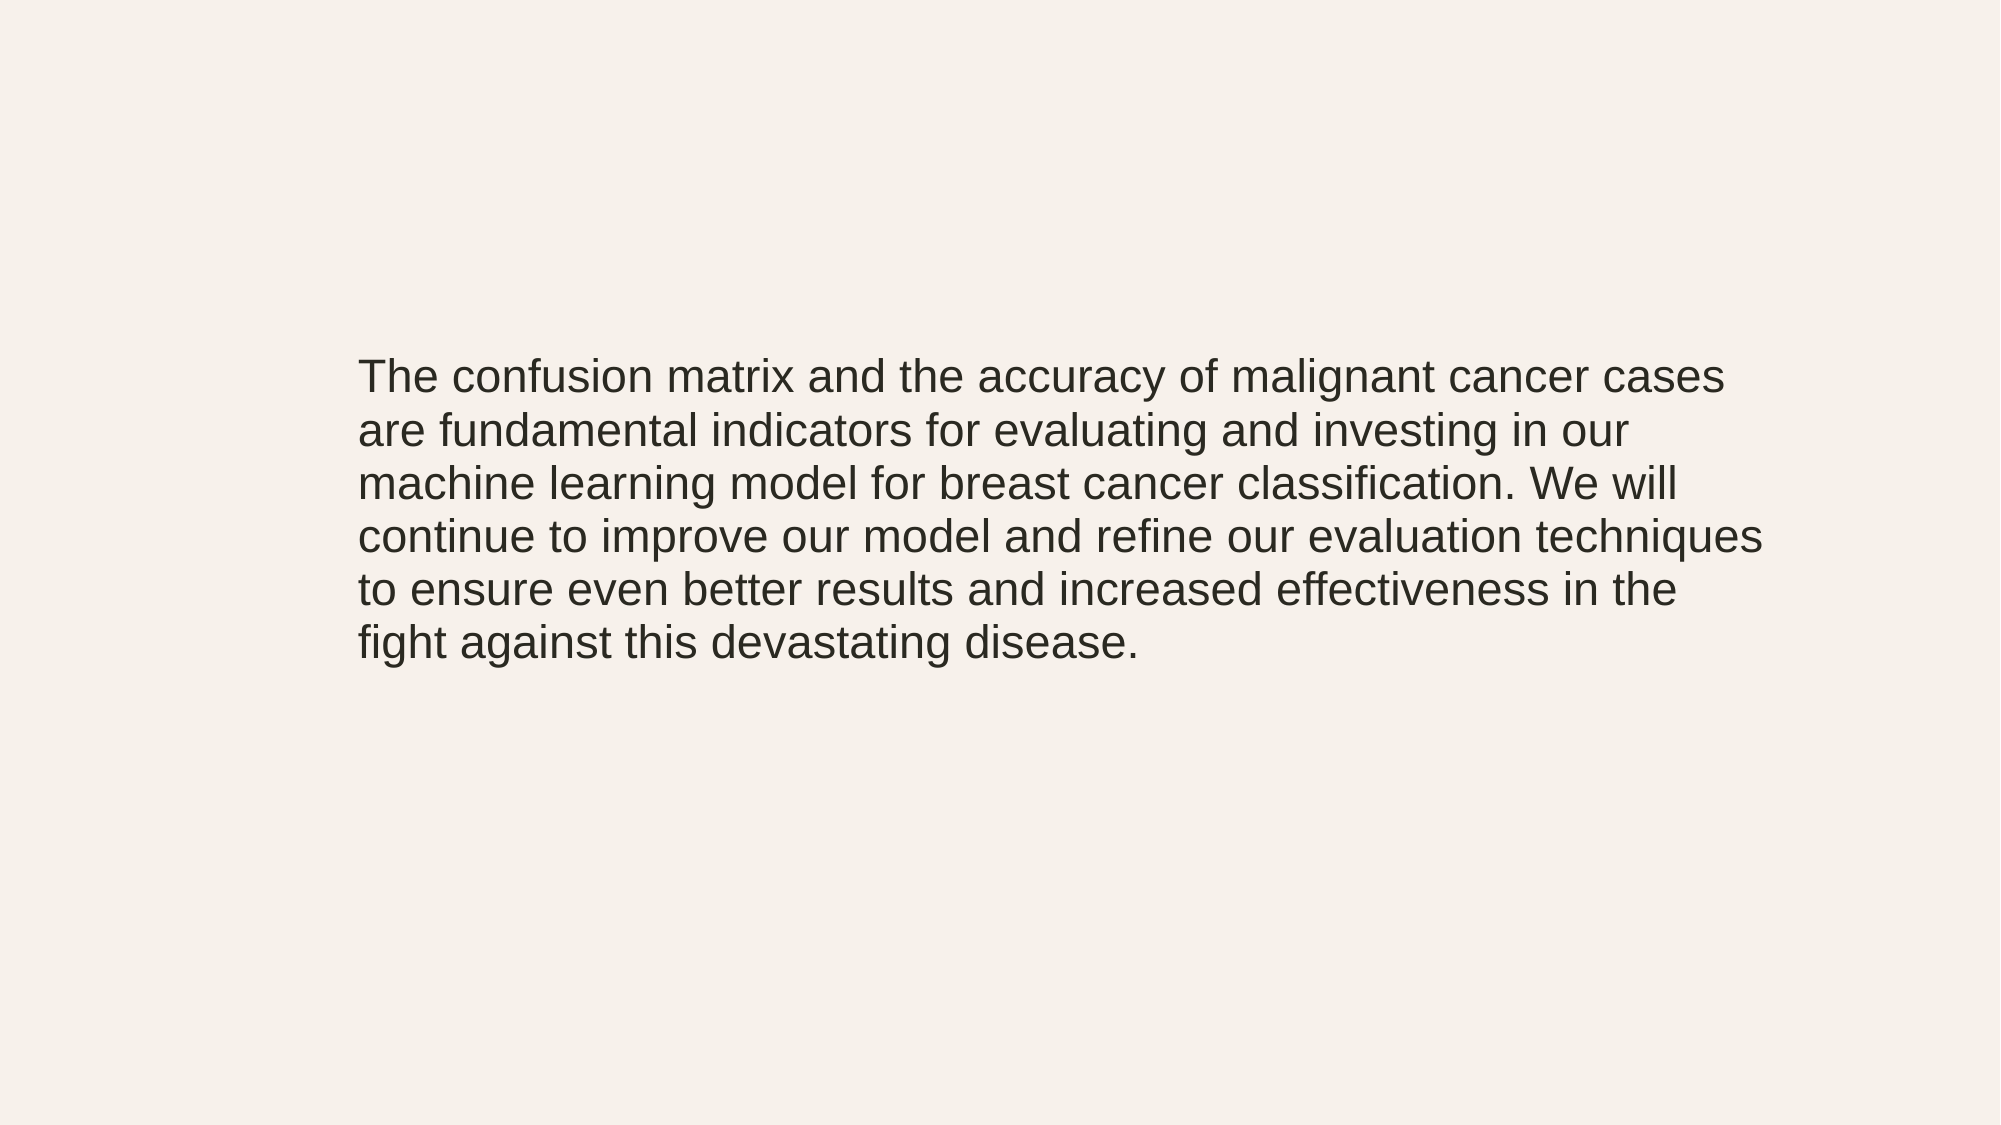

The confusion matrix and the accuracy of malignant cancer cases are fundamental indicators for evaluating and investing in our machine learning model for breast cancer classification. We will continue to improve our model and refine our evaluation techniques to ensure even better results and increased effectiveness in the fight against this devastating disease.